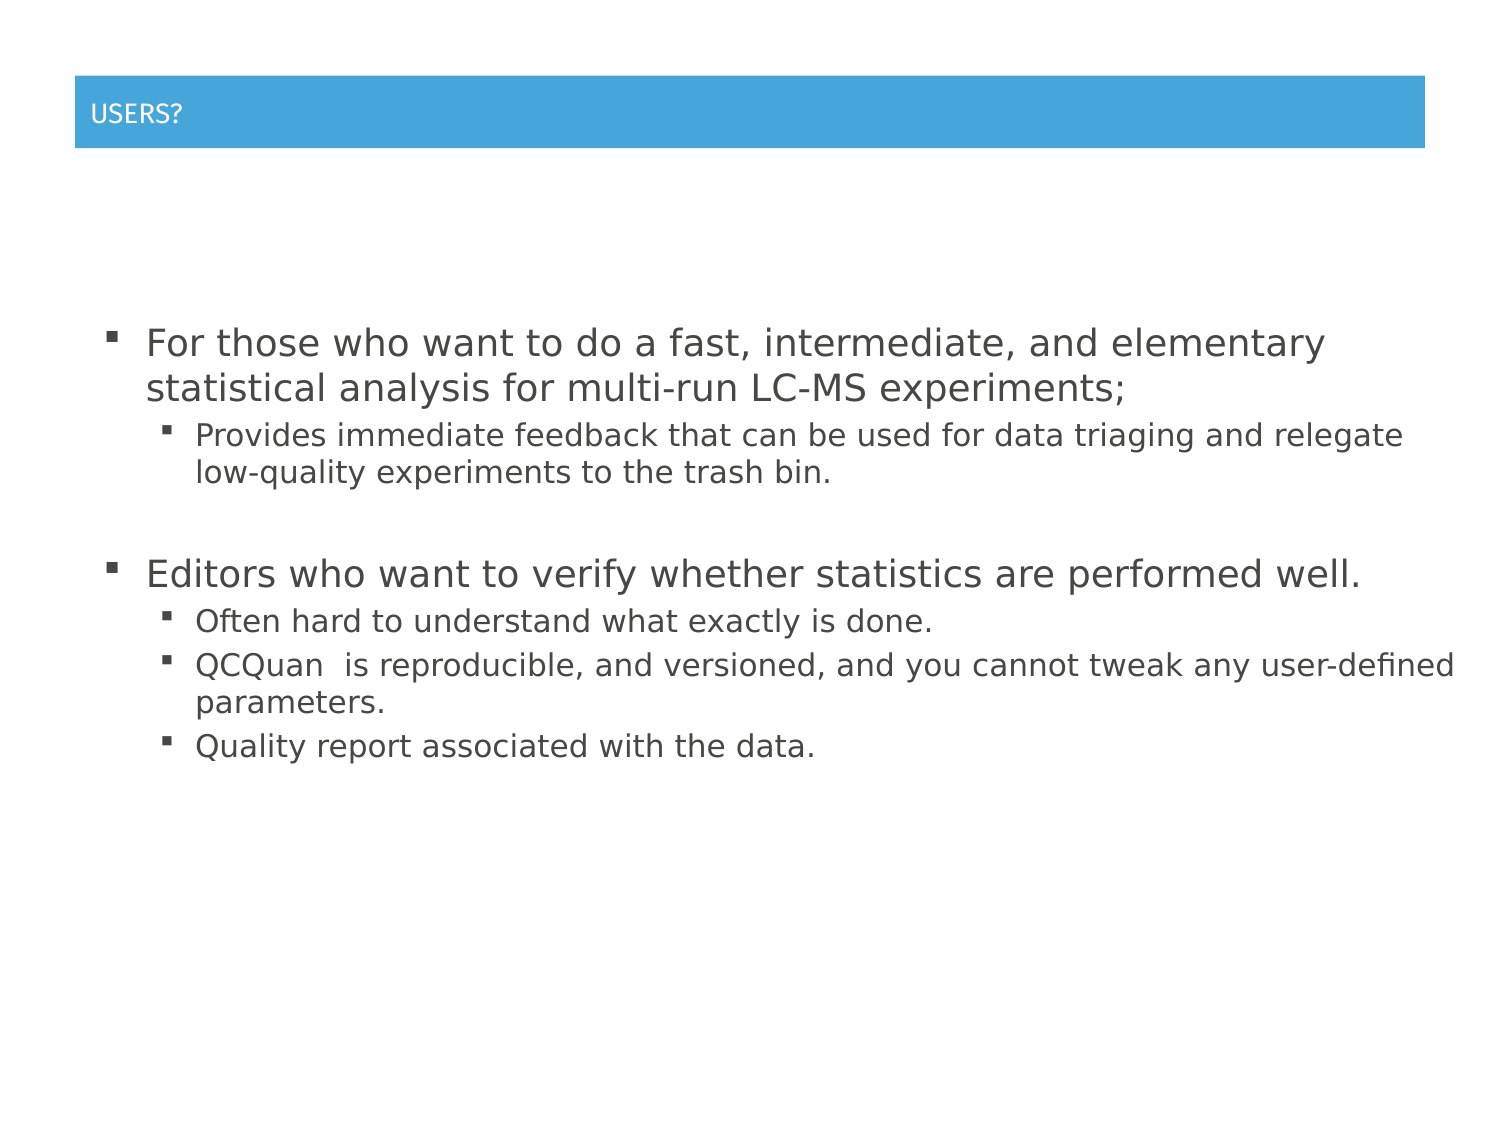

# USERS?

For those who want to do a fast, intermediate, and elementary statistical analysis for multi-run LC-MS experiments;
Provides immediate feedback that can be used for data triaging and relegate low-quality experiments to the trash bin.

Editors who want to verify whether statistics are performed well.
Often hard to understand what exactly is done.
QCQuan  is reproducible, and versioned, and you cannot tweak any user-defined parameters.
Quality report associated with the data.